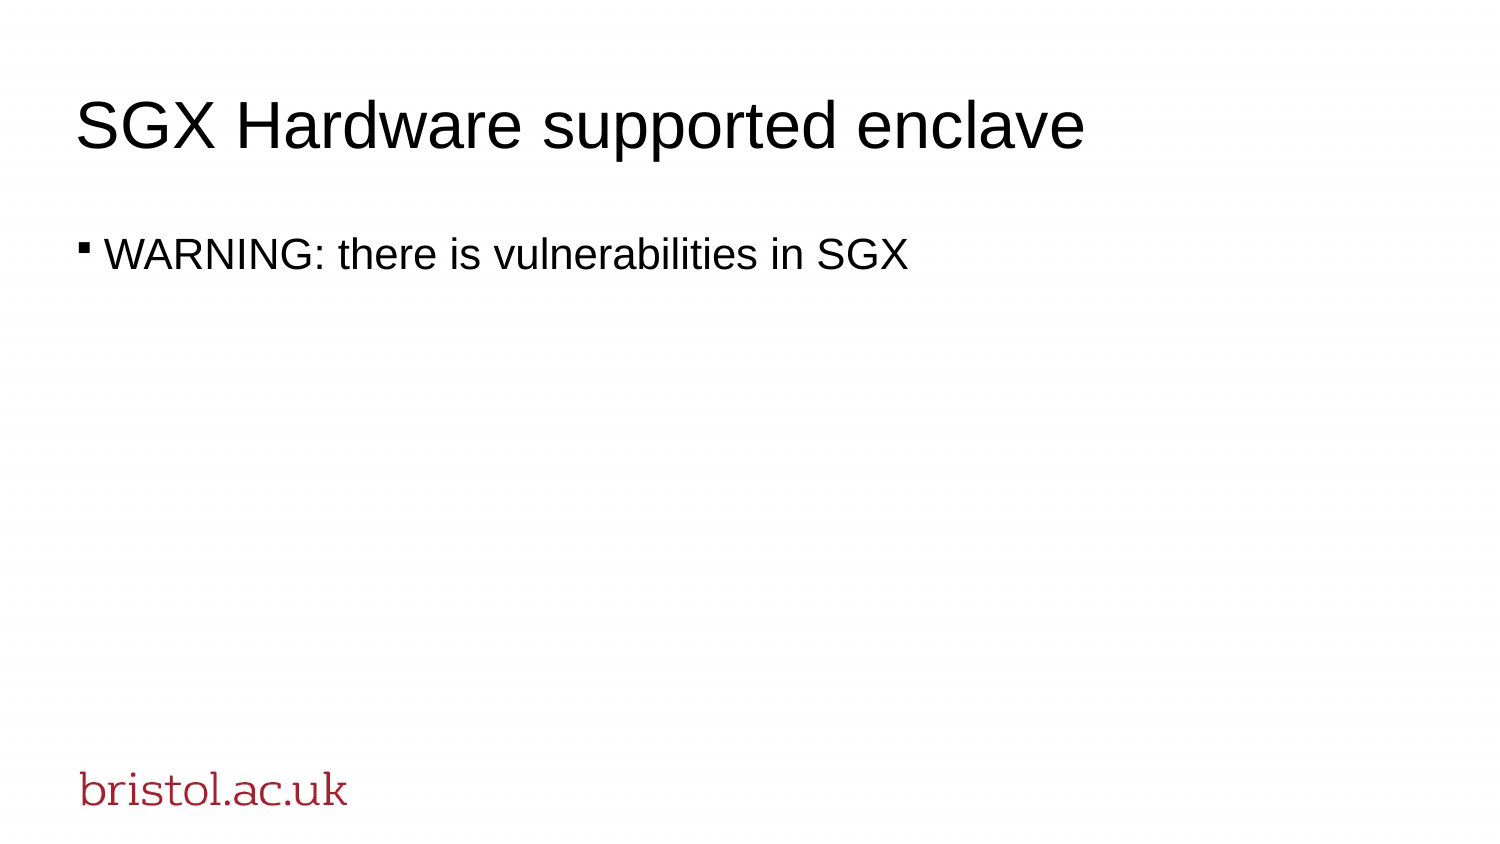

# SGX Hardware supported enclave
WARNING: there is vulnerabilities in SGX